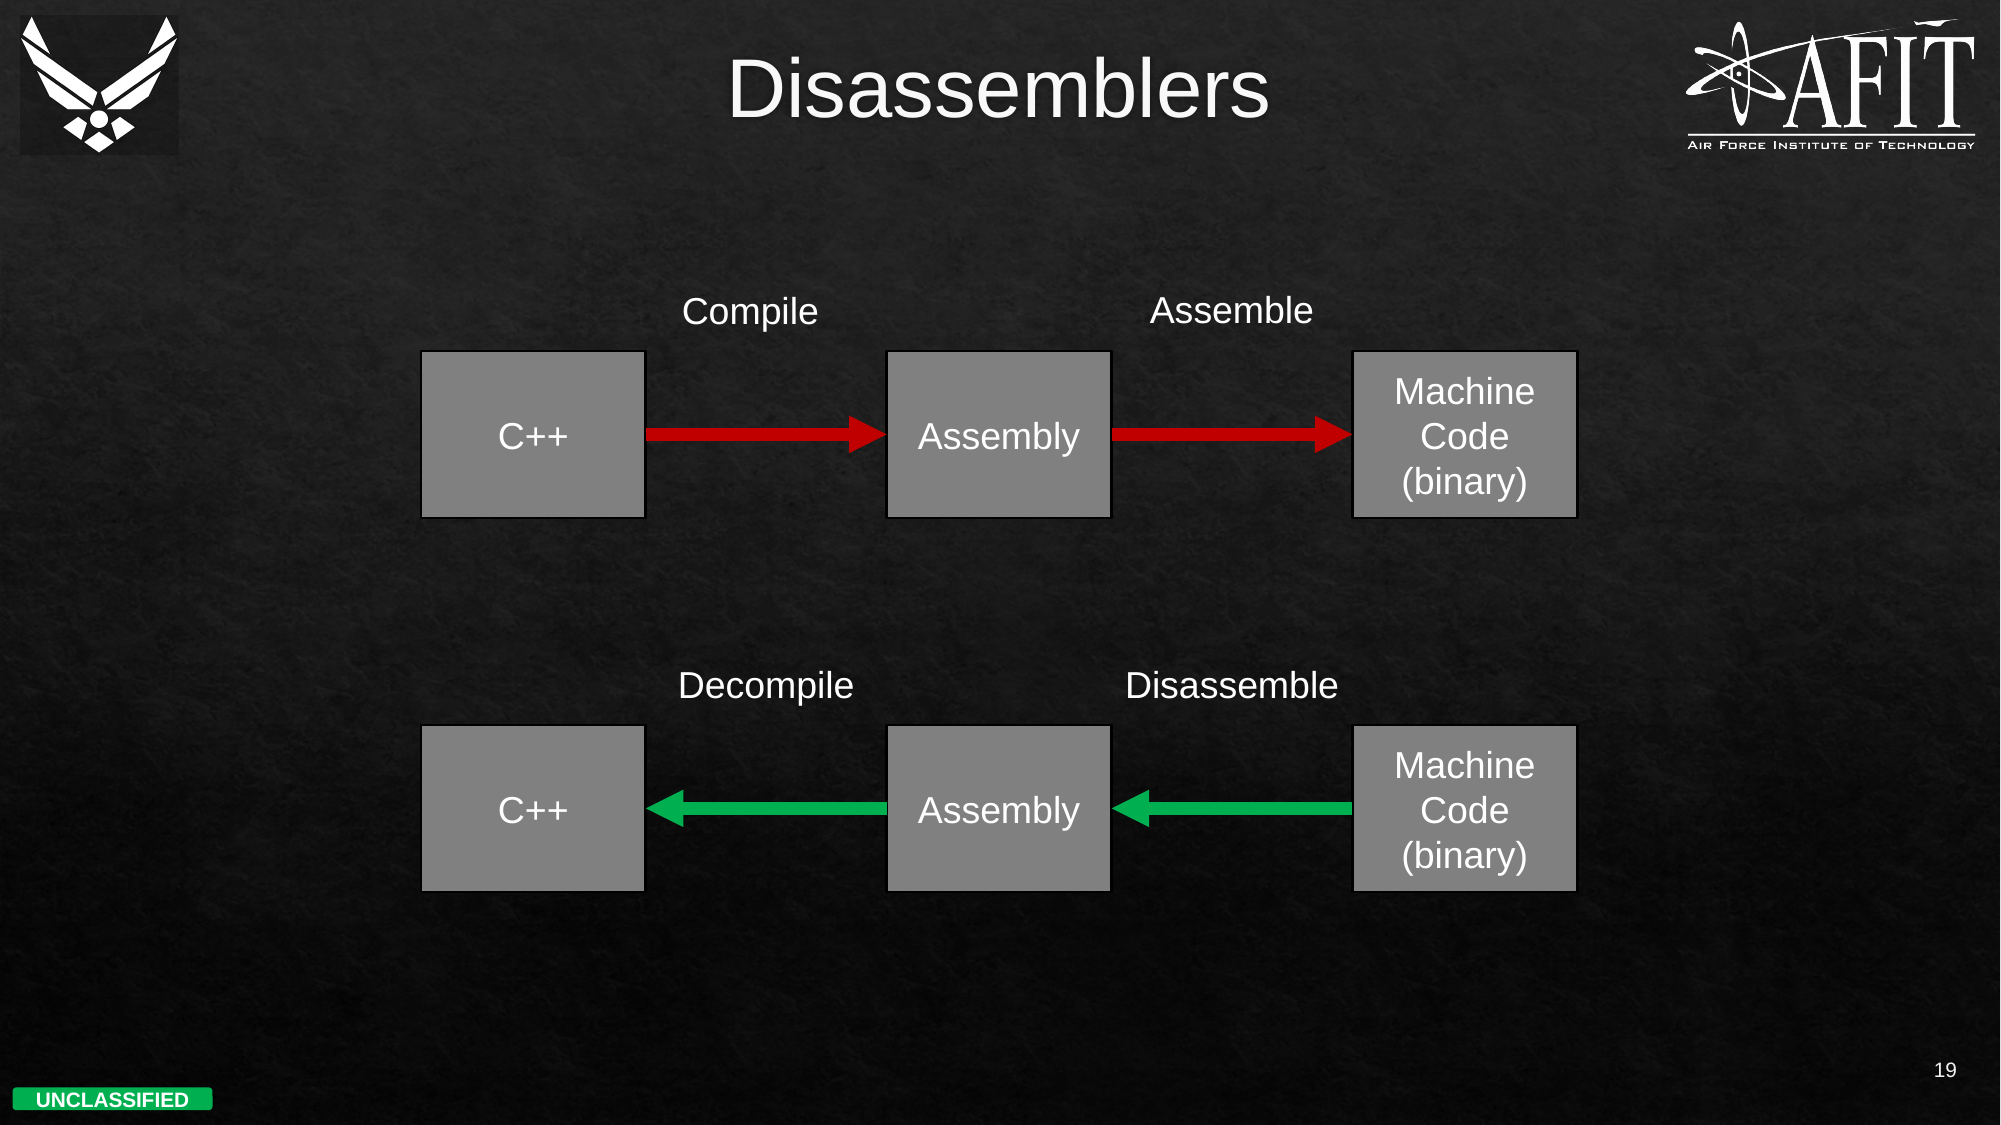

# Disassemblers
Assemble
Compile
C++
Assembly
Machine Code (binary)
Decompile
Disassemble
C++
Assembly
Machine Code (binary)
19